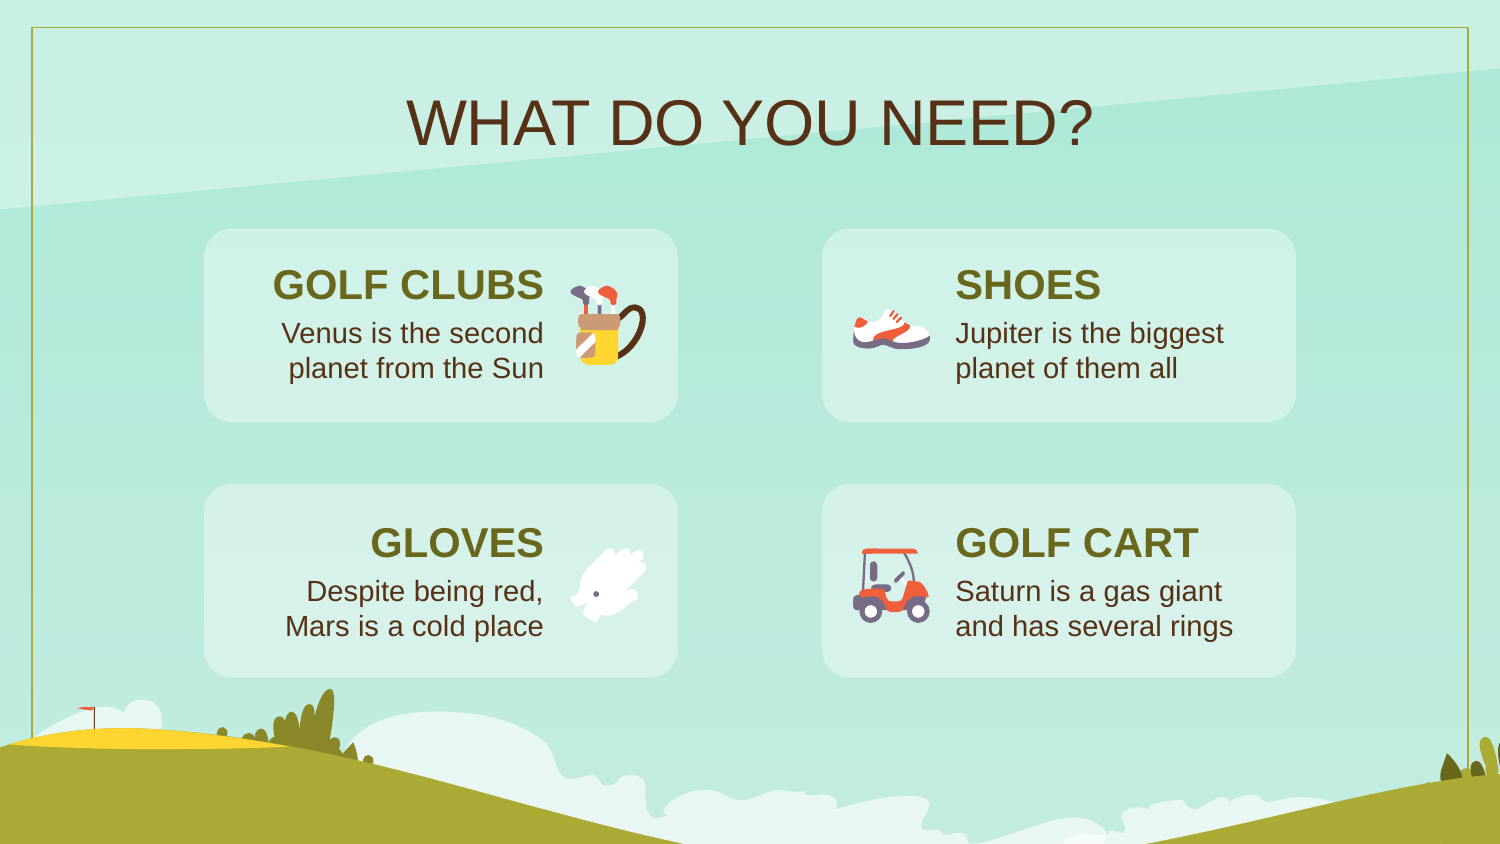

WHAT DO YOU NEED?

# GOLF CLUBS
SHOES

Venus is the second planet from the Sun
Jupiter is the biggest planet of them all

GLOVES
GOLF CART

Despite being red, Mars is a cold place
Saturn is a gas giant and has several rings